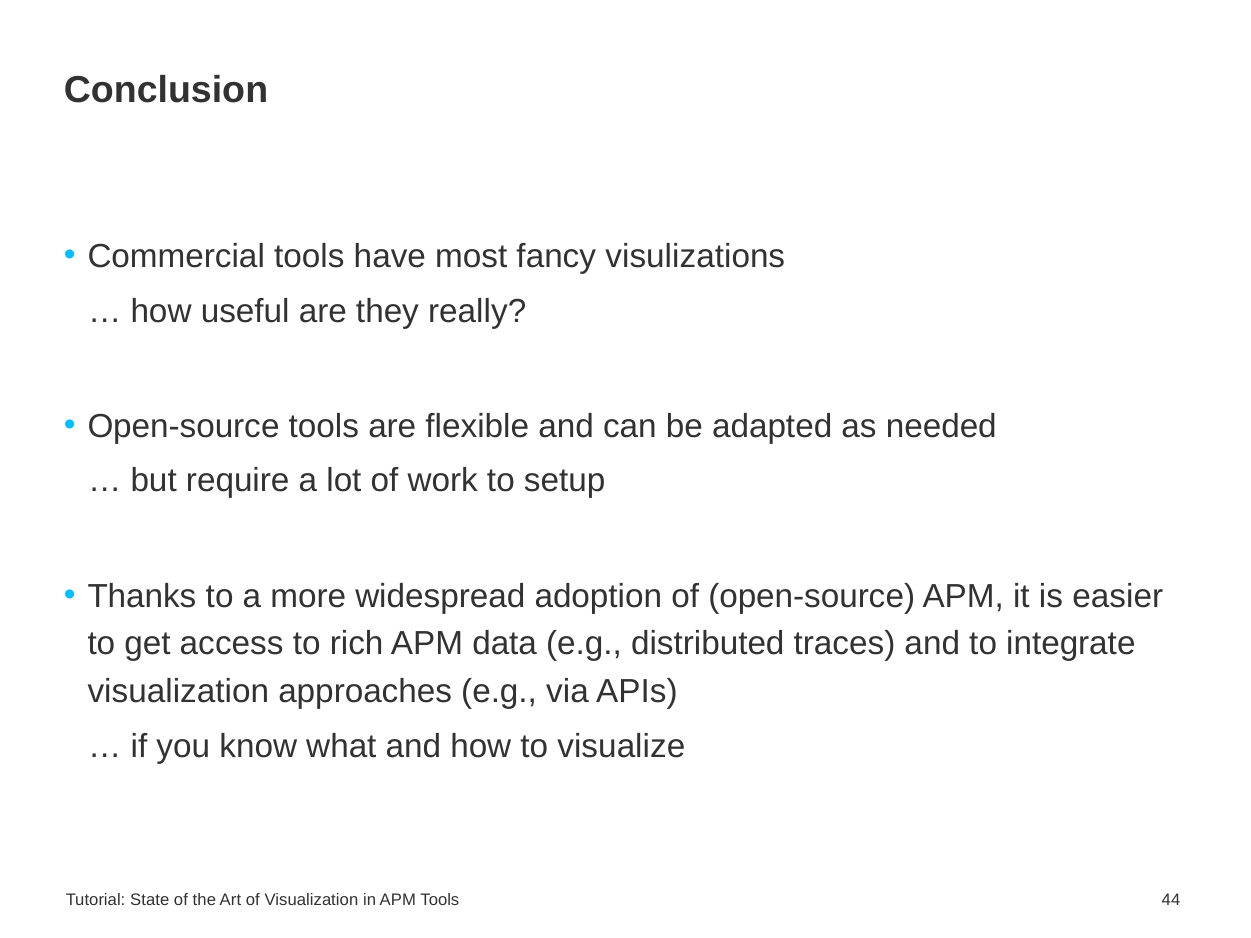

# Conclusion

Commercial tools have most fancy visulizations
… how useful are they really?

Open-source tools are flexible and can be adapted as needed
… but require a lot of work to setup

Thanks to a more widespread adoption of (open-source) APM, it is easier to get access to rich APM data (e.g., distributed traces) and to integrate visualization approaches (e.g., via APIs)
… if you know what and how to visualize
Tutorial: State of the Art of Visualization in APM Tools
44